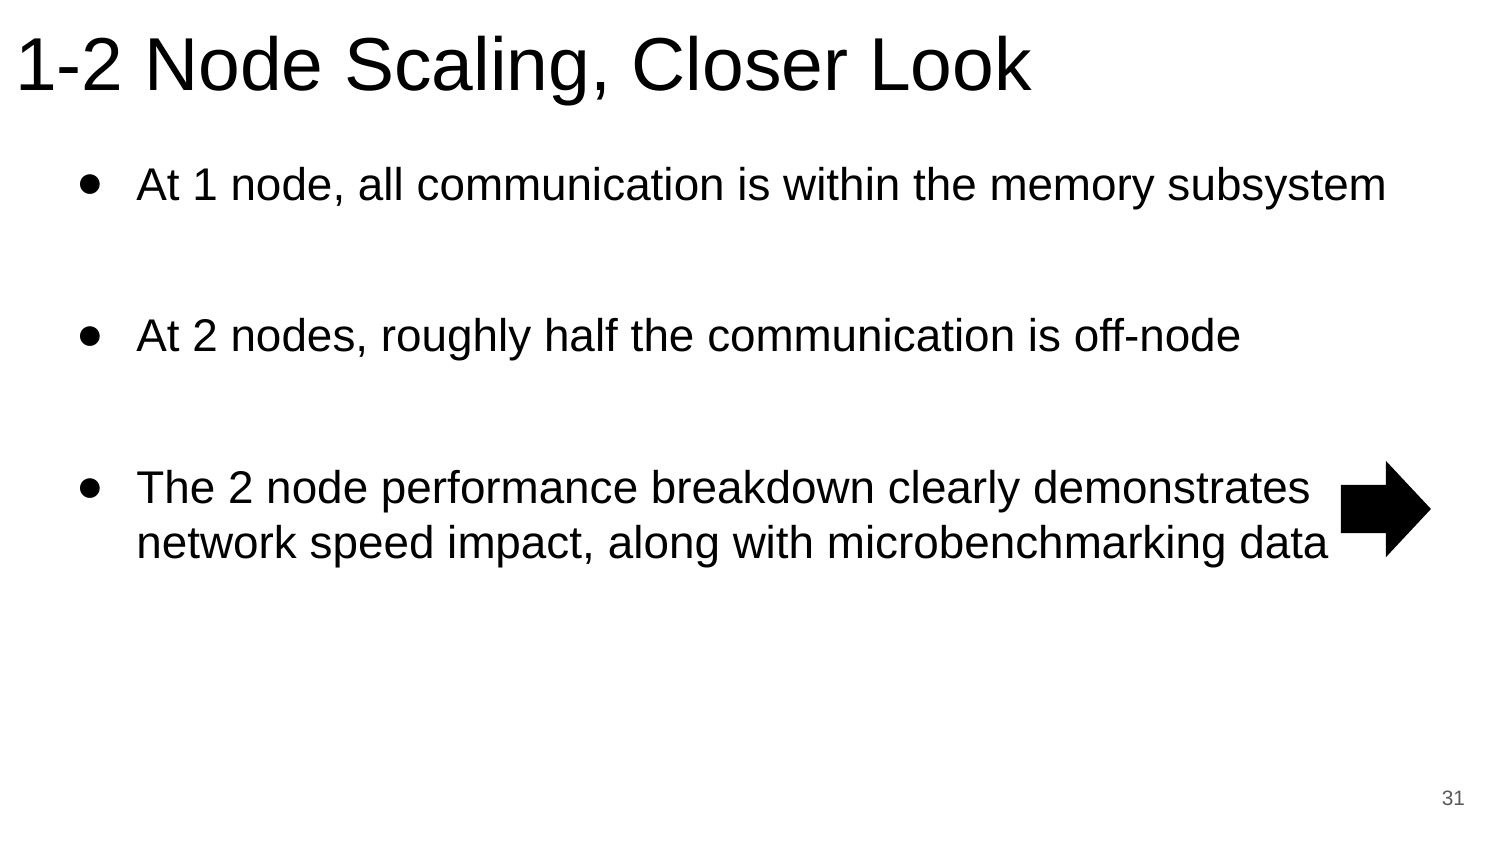

# 1-2 Node Scaling, Closer Look
At 1 node, all communication is within the memory subsystem

At 2 nodes, roughly half the communication is off-node

The 2 node performance breakdown clearly demonstrates network speed impact, along with microbenchmarking data

31